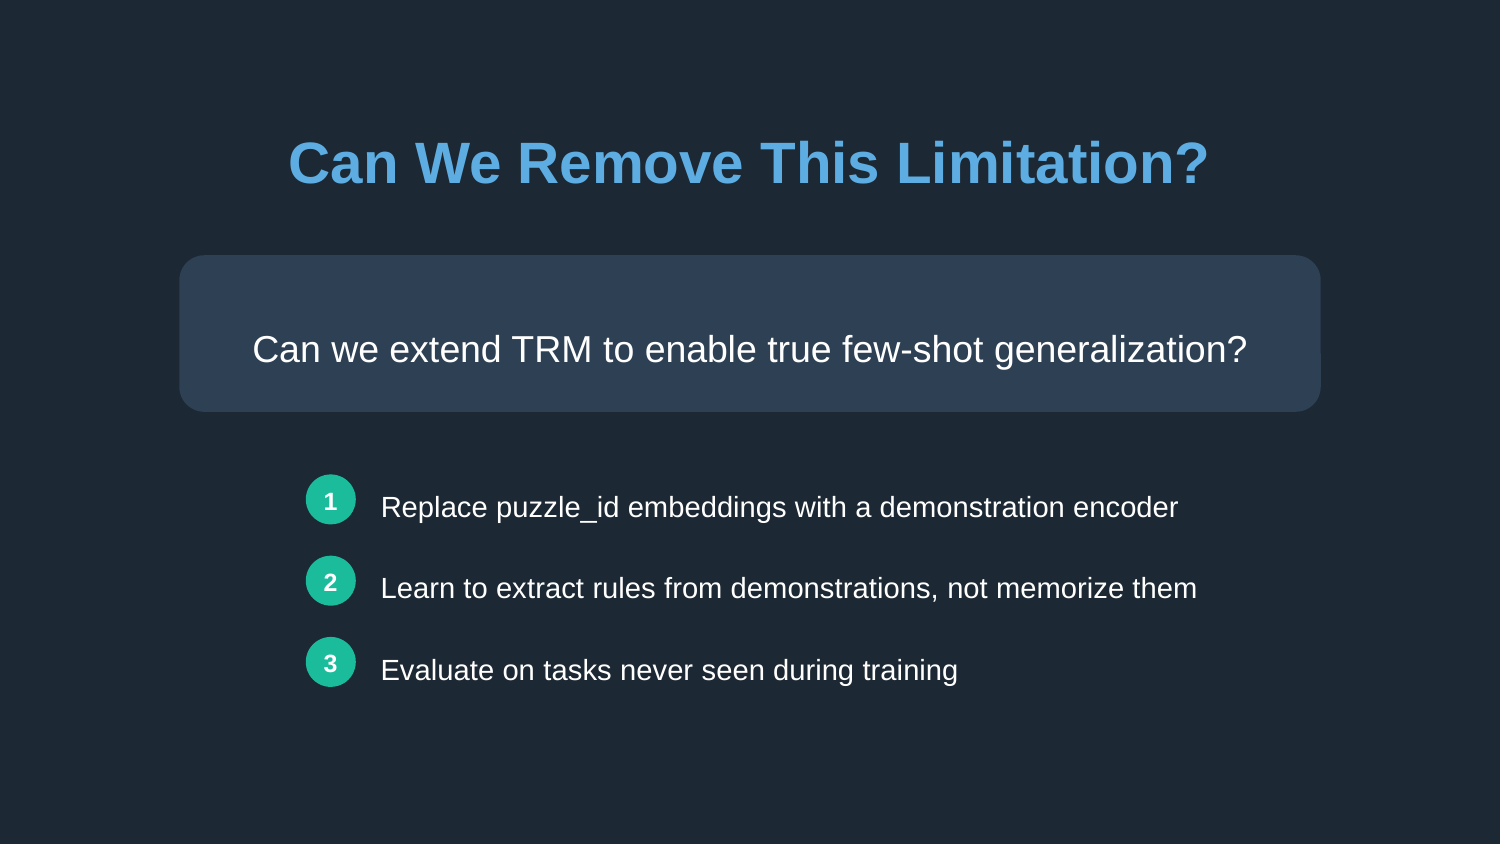

Can We Remove This Limitation?

Can we extend TRM to enable true few-shot generalization?

Replace puzzle_id embeddings with a demonstration encoder
1

Learn to extract rules from demonstrations, not memorize them
2

Evaluate on tasks never seen during training
3